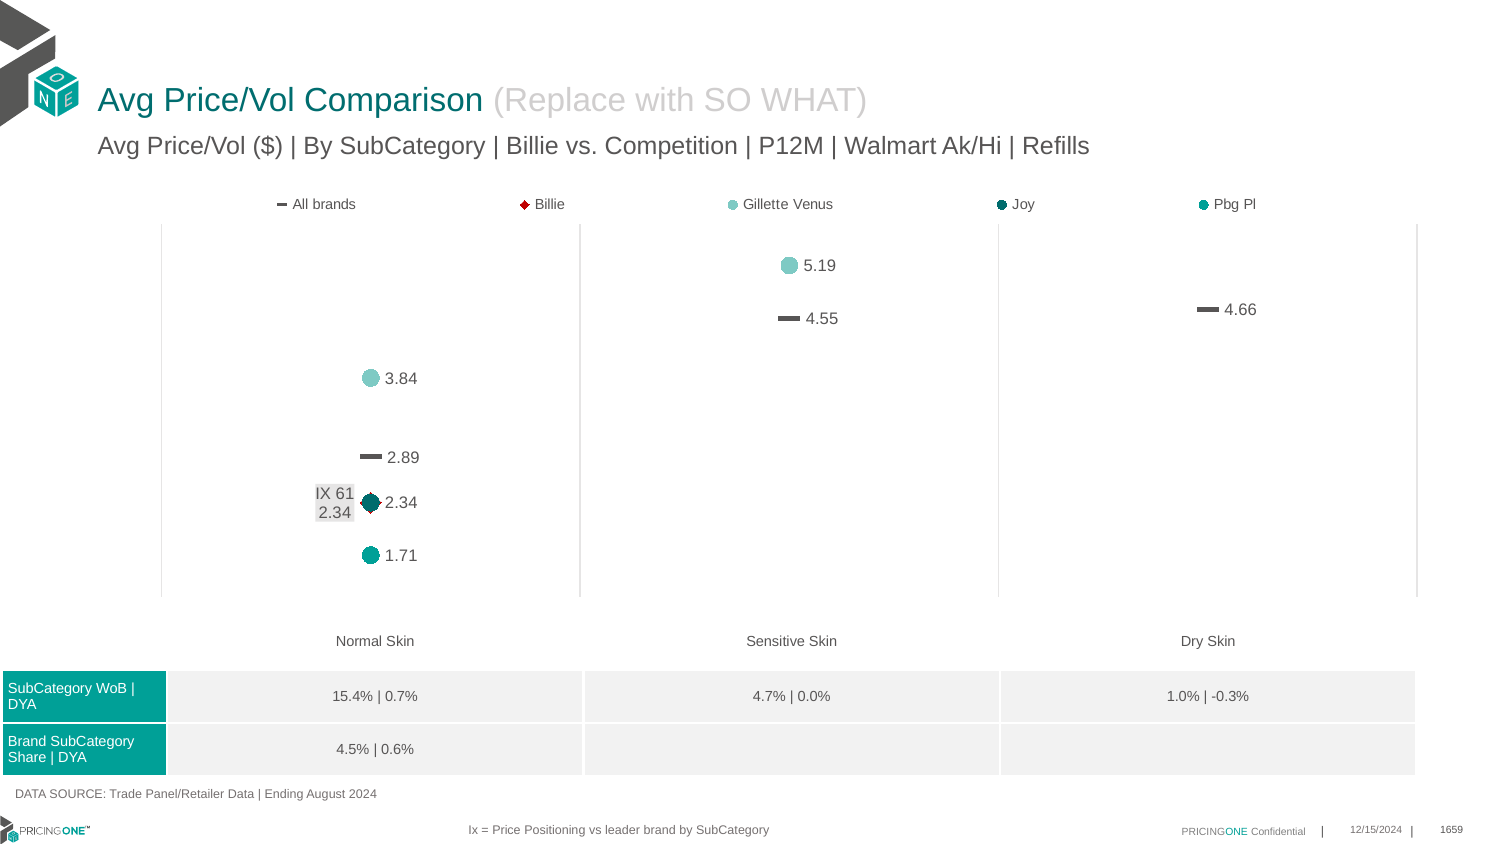

# Avg Price/Vol Comparison (Replace with SO WHAT)
Avg Price/Vol ($) | By SubCategory | Billie vs. Competition | P12M | Walmart Ak/Hi | Refills

### Chart

| Category | All brands | Billie | Gillette Venus | Joy | Pbg Pl |
|---|---|---|---|---|---|
| IX 61 | 2.89 | 2.34 | 3.84 | 2.34 | 1.71 |
| None | 4.55 | None | 5.19 | None | None |
| None | 4.66 | None | None | None | None |
|  | Normal Skin | Sensitive Skin | Dry Skin |
| --- | --- | --- | --- |
| SubCategory WoB | DYA | 15.4% | 0.7% | 4.7% | 0.0% | 1.0% | -0.3% |
| Brand SubCategory Share | DYA | 4.5% | 0.6% |  |  |
DATA SOURCE: Trade Panel/Retailer Data | Ending August 2024
Ix = Price Positioning vs leader brand by SubCategory
12/15/2024
1659